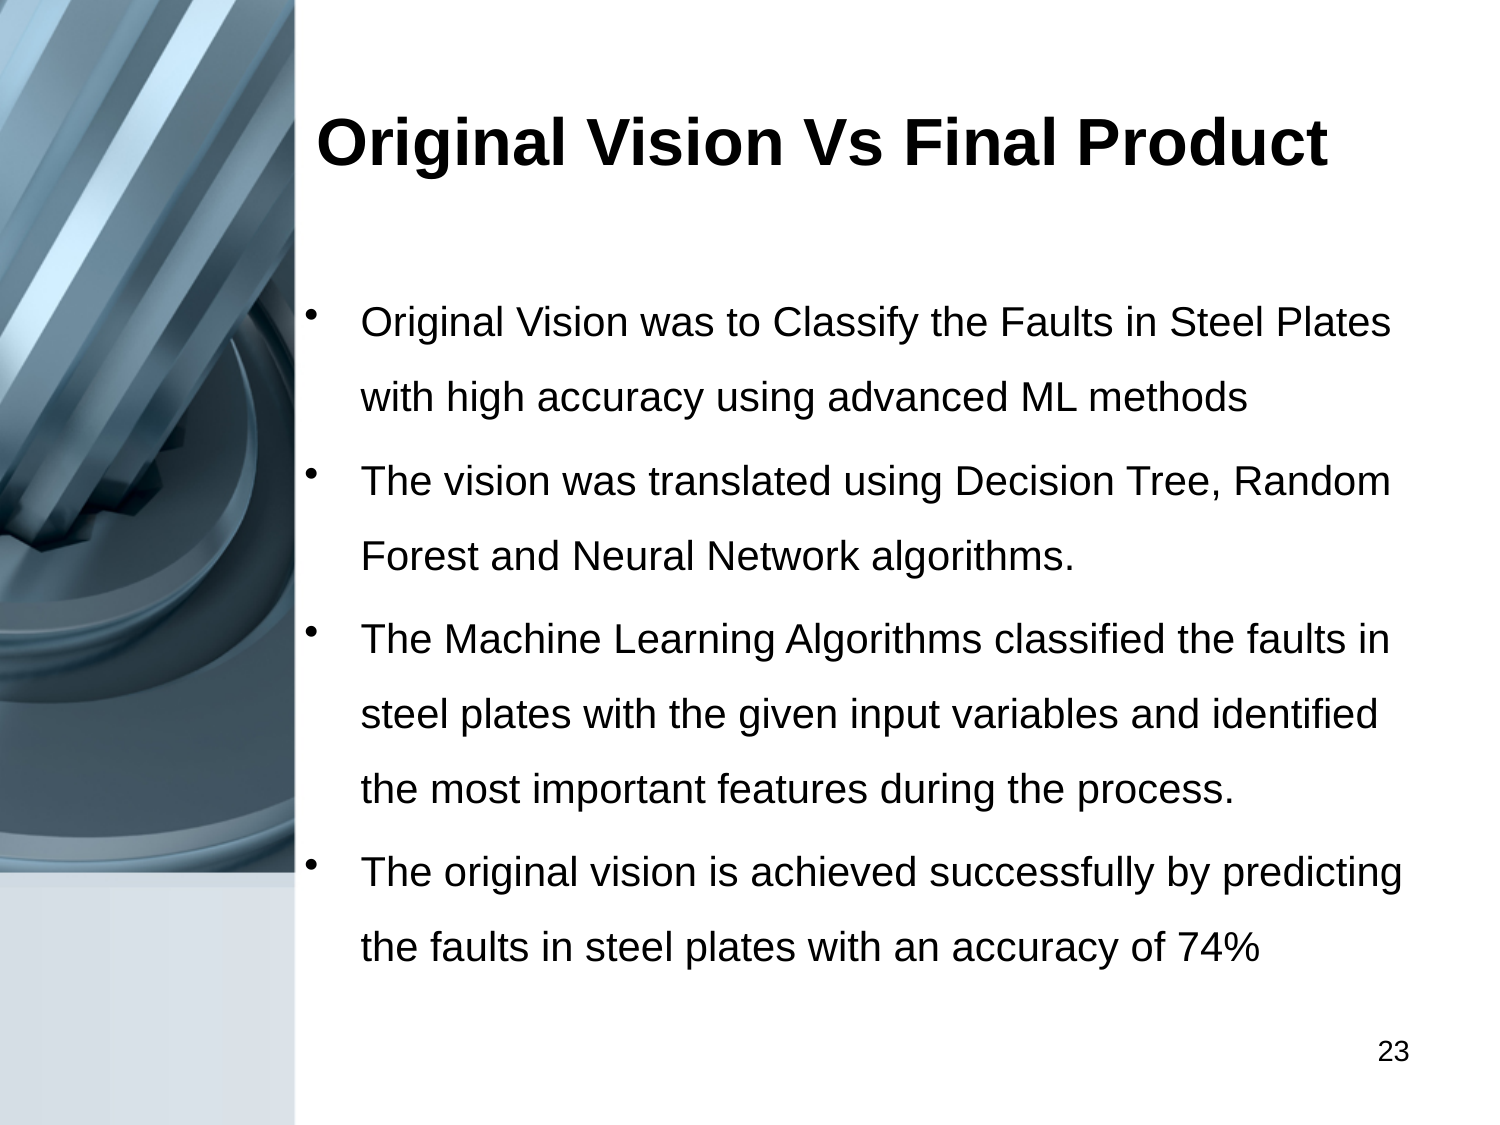

# Original Vision Vs Final Product
Original Vision was to Classify the Faults in Steel Plates with high accuracy using advanced ML methods
The vision was translated using Decision Tree, Random Forest and Neural Network algorithms.
The Machine Learning Algorithms classified the faults in steel plates with the given input variables and identified the most important features during the process.
The original vision is achieved successfully by predicting the faults in steel plates with an accuracy of 74%

23